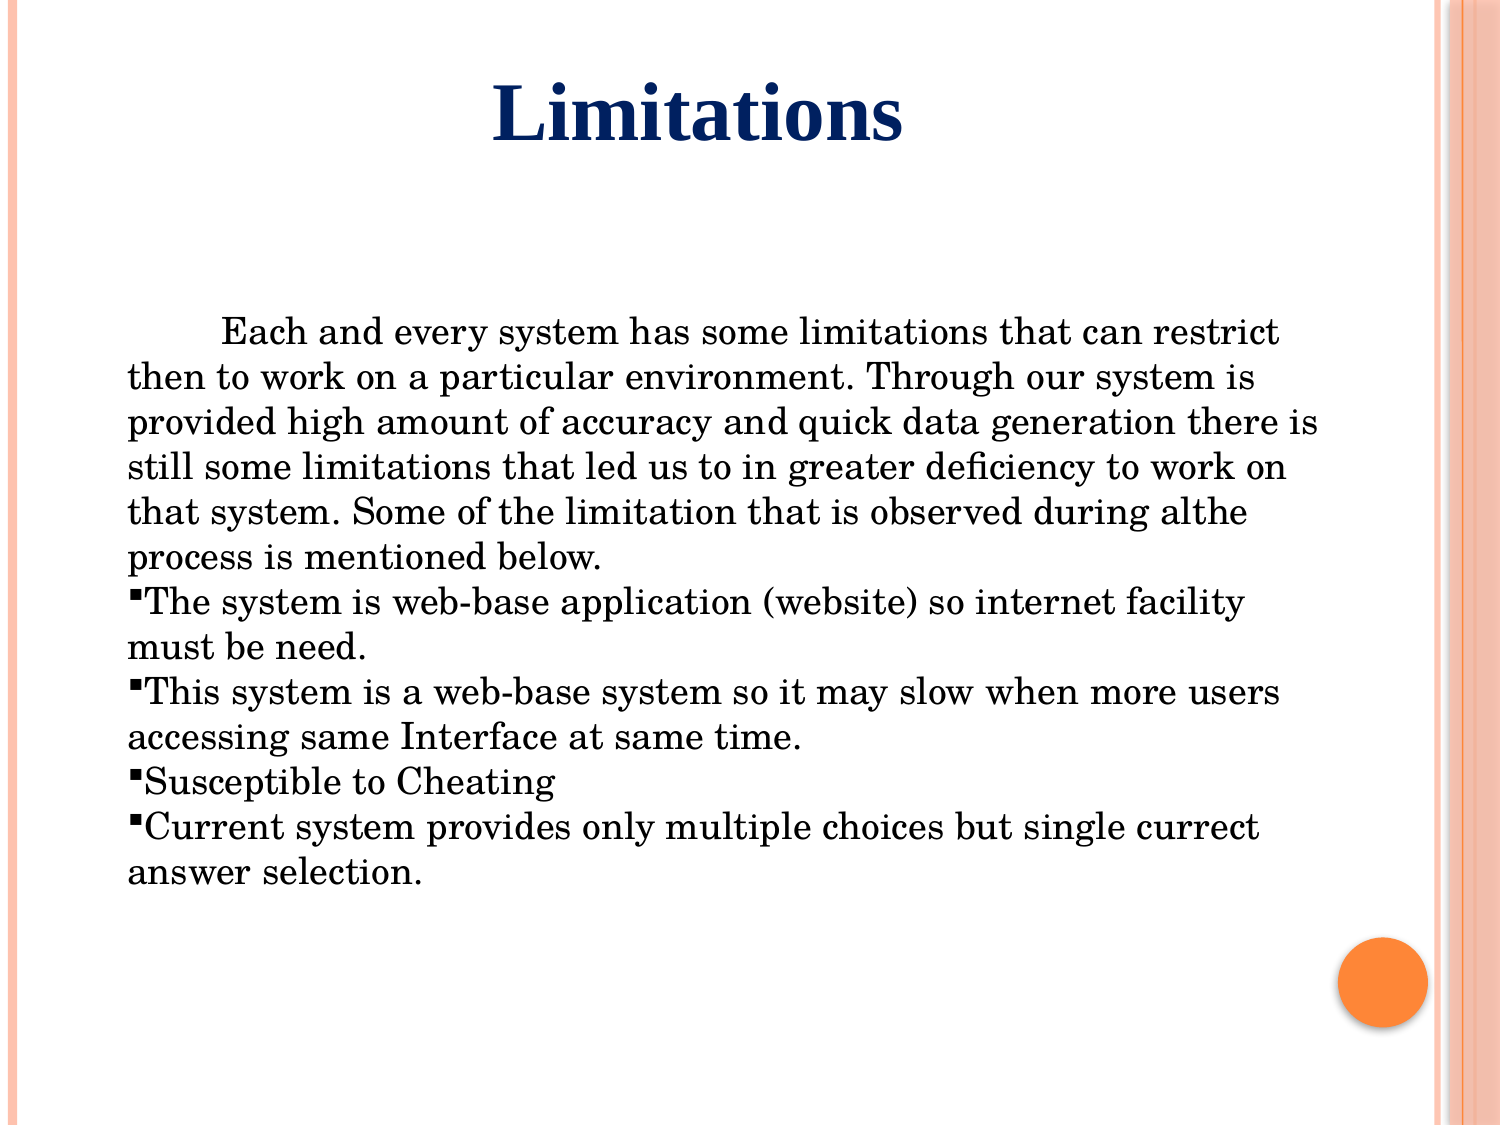

Limitations
         Each and every system has some limitations that can restrict then to work on a particular environment. Through our system is provided high amount of accuracy and quick data generation there is still some limitations that led us to in greater deficiency to work on that system. Some of the limitation that is observed during althe process is mentioned below.
The system is web-base application (website) so internet facility must be need.
This system is a web-base system so it may slow when more users accessing same Interface at same time.
Susceptible to Cheating
Current system provides only multiple choices but single currect answer selection.